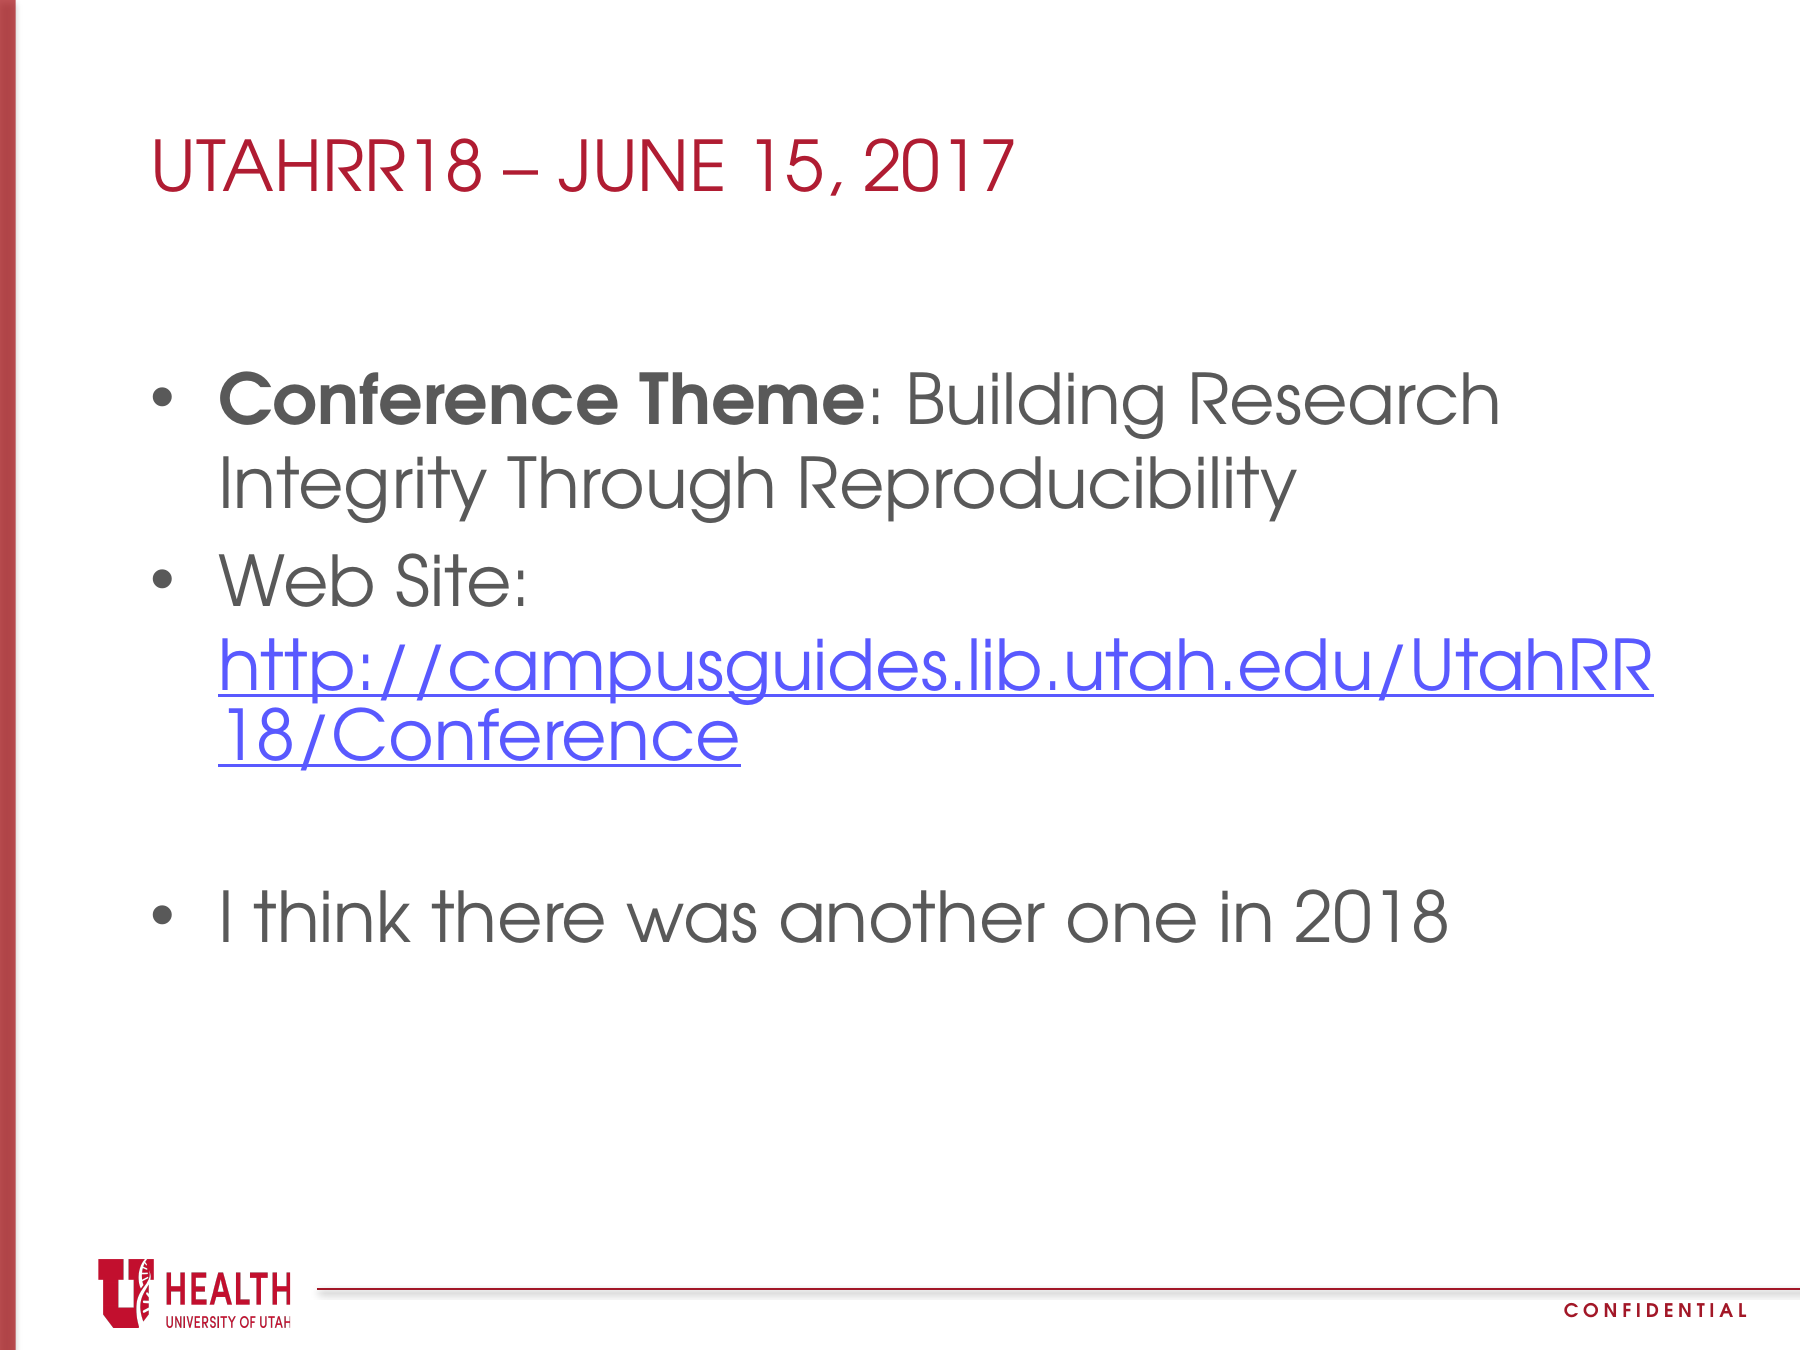

# UtahRR18 – June 15, 2017
Conference Theme: Building Research Integrity Through Reproducibility
Web Site: http://campusguides.lib.utah.edu/UtahRR18/Conference
I think there was another one in 2018